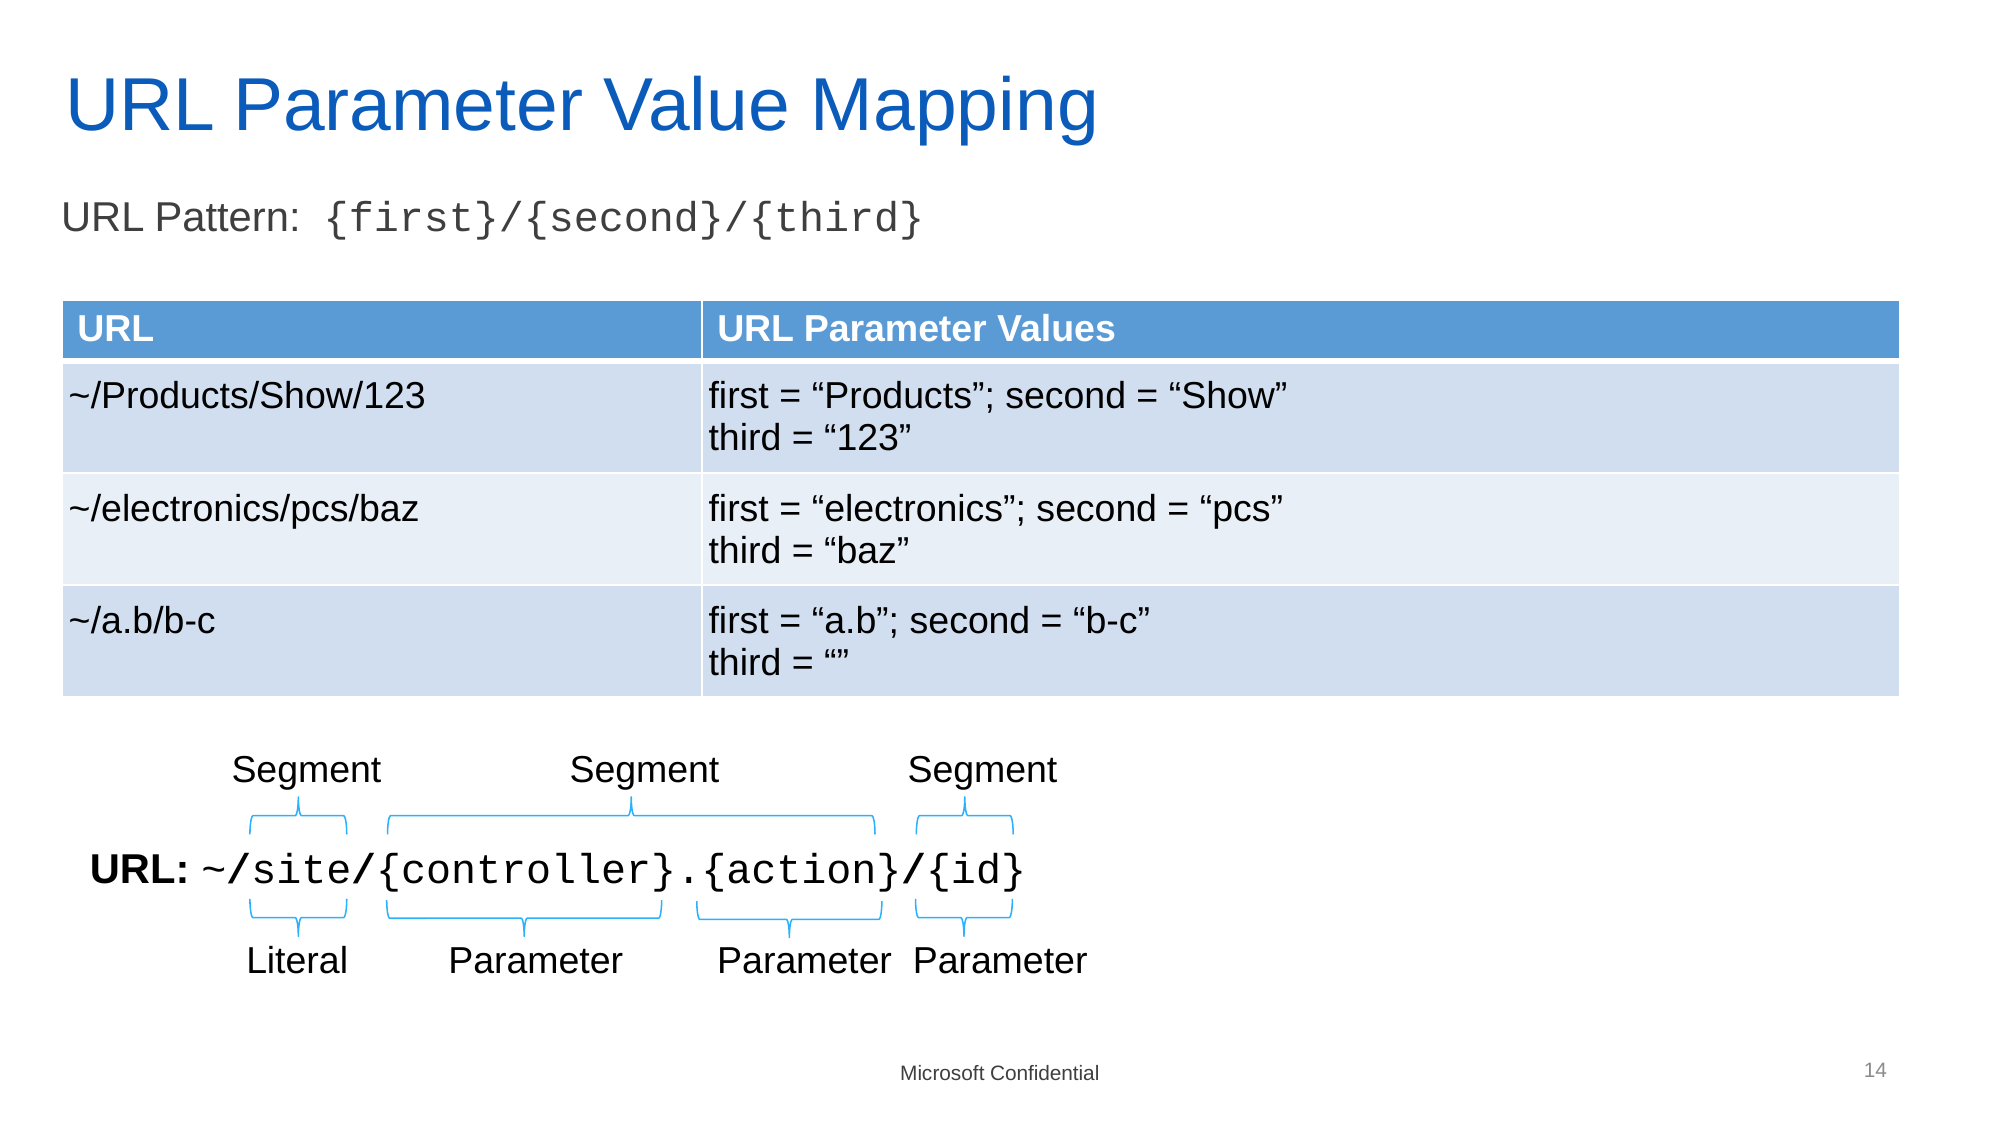

# URL Parameter Value Mapping
    URL Pattern:  {first}/{second}/{third}

| URL | URL Parameter Values |
| --- | --- |
| ~/Products/Show/123 | first = “Products”; second = “Show” third = “123” |
| ~/electronics/pcs/baz | first = “electronics”; second = “pcs” third = “baz” |
| ~/a.b/b-c | first = “a.b”; second = “b-c” third = “” |

    Segment                  Segment                  Segment

URL: ~/site/{controller}.{action}/{id}

   Literal	        Parameter         Parameter  Parameter
14